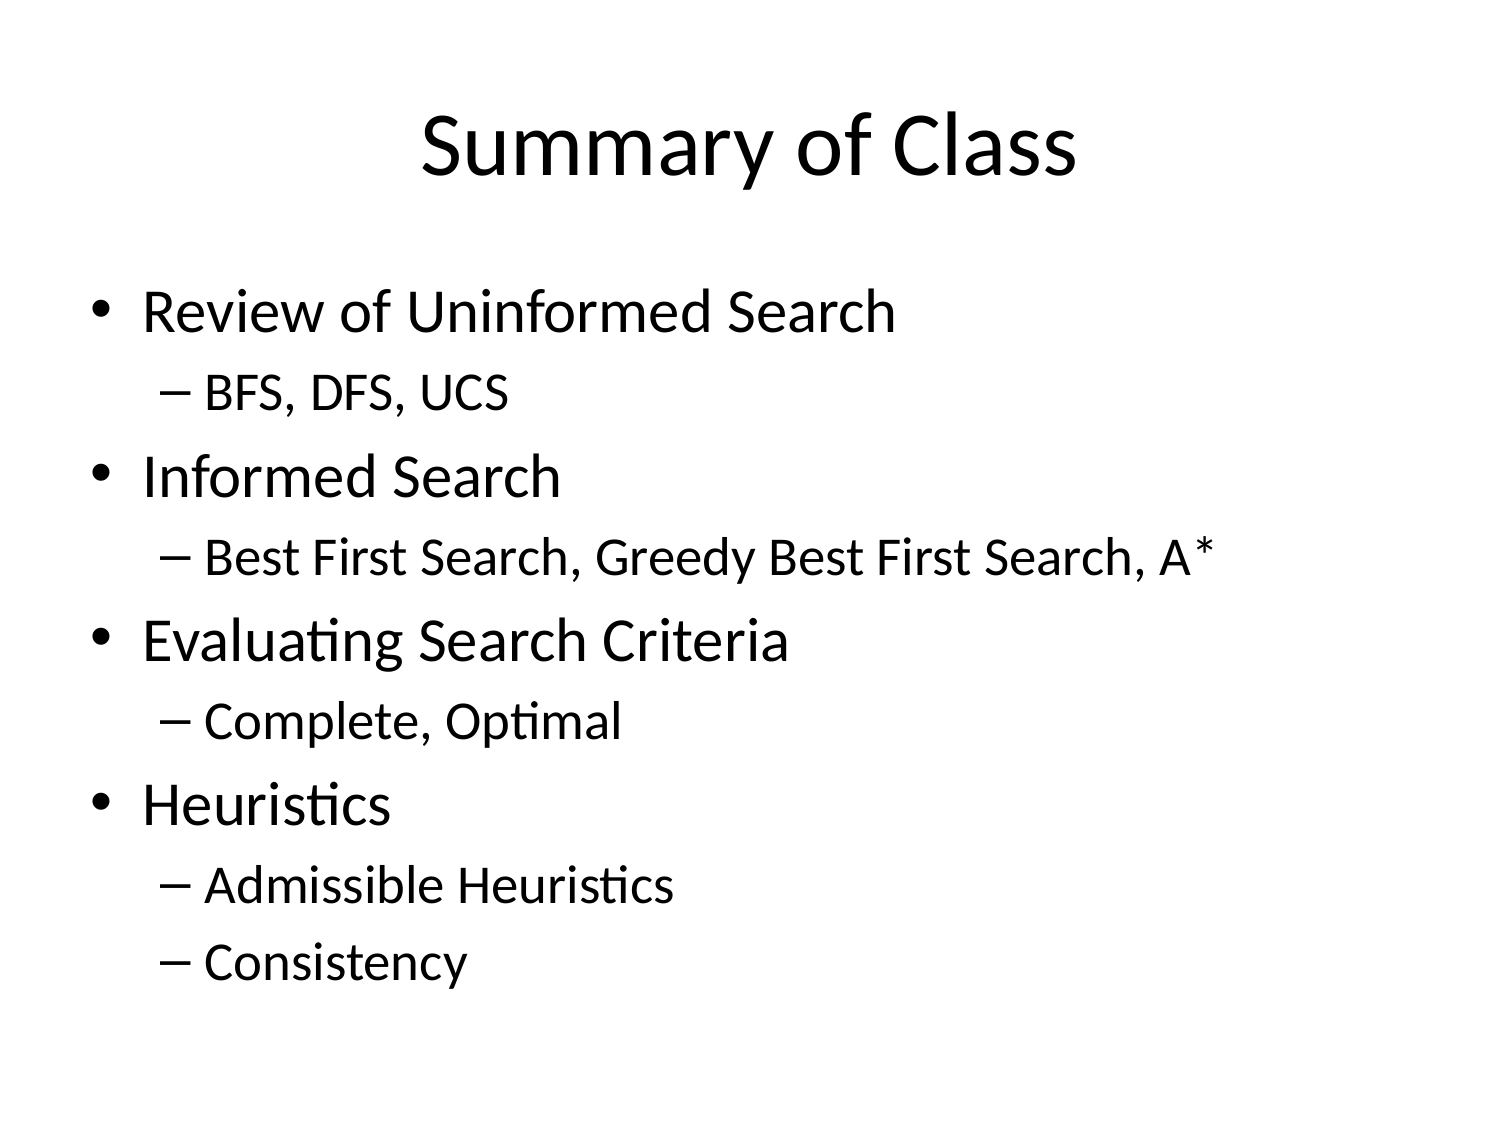

# Summary of Class
Review of Uninformed Search
BFS, DFS, UCS
Informed Search
Best First Search, Greedy Best First Search, A*
Evaluating Search Criteria
Complete, Optimal
Heuristics
Admissible Heuristics
Consistency